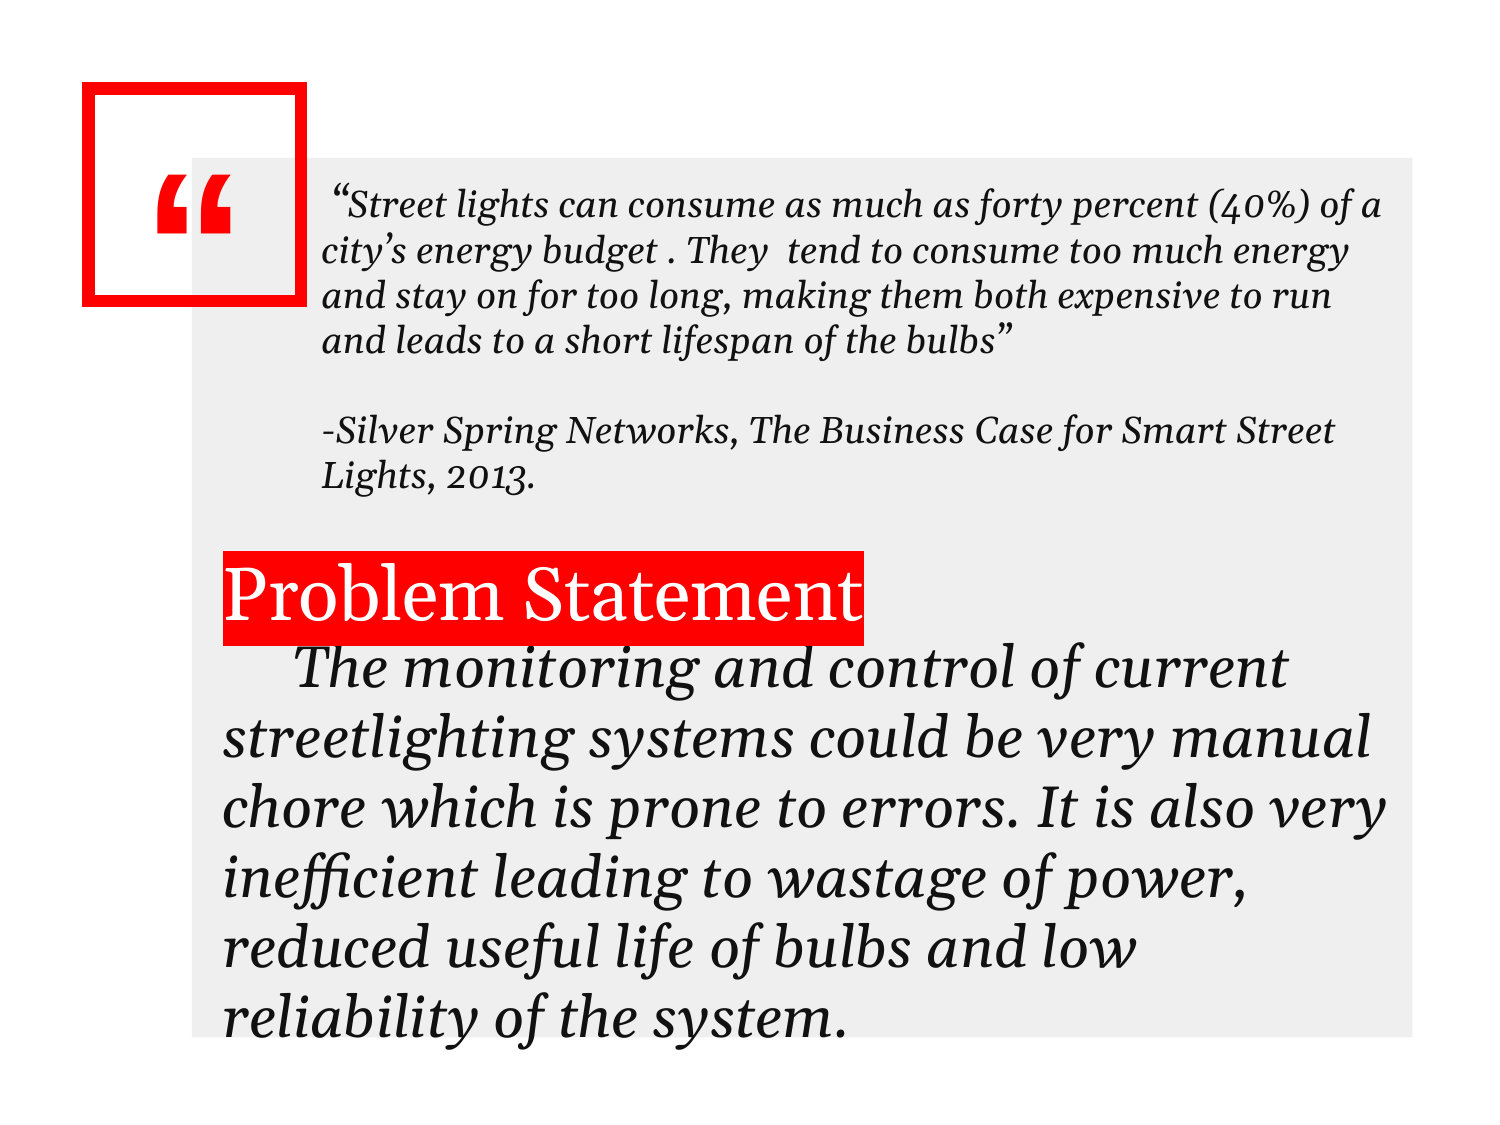

“Street lights can consume as much as forty percent (40%) of a city’s energy budget . They  tend to consume too much energy and stay on for too long, making them both expensive to run and leads to a short lifespan of the bulbs”

-Silver Spring Networks, The Business Case for Smart Street Lights, 2013.
Problem Statement
     The monitoring and control of current streetlighting systems could be very manual chore which is prone to errors. It is also very inefficient leading to wastage of power, reduced useful life of bulbs and low reliability of the system.